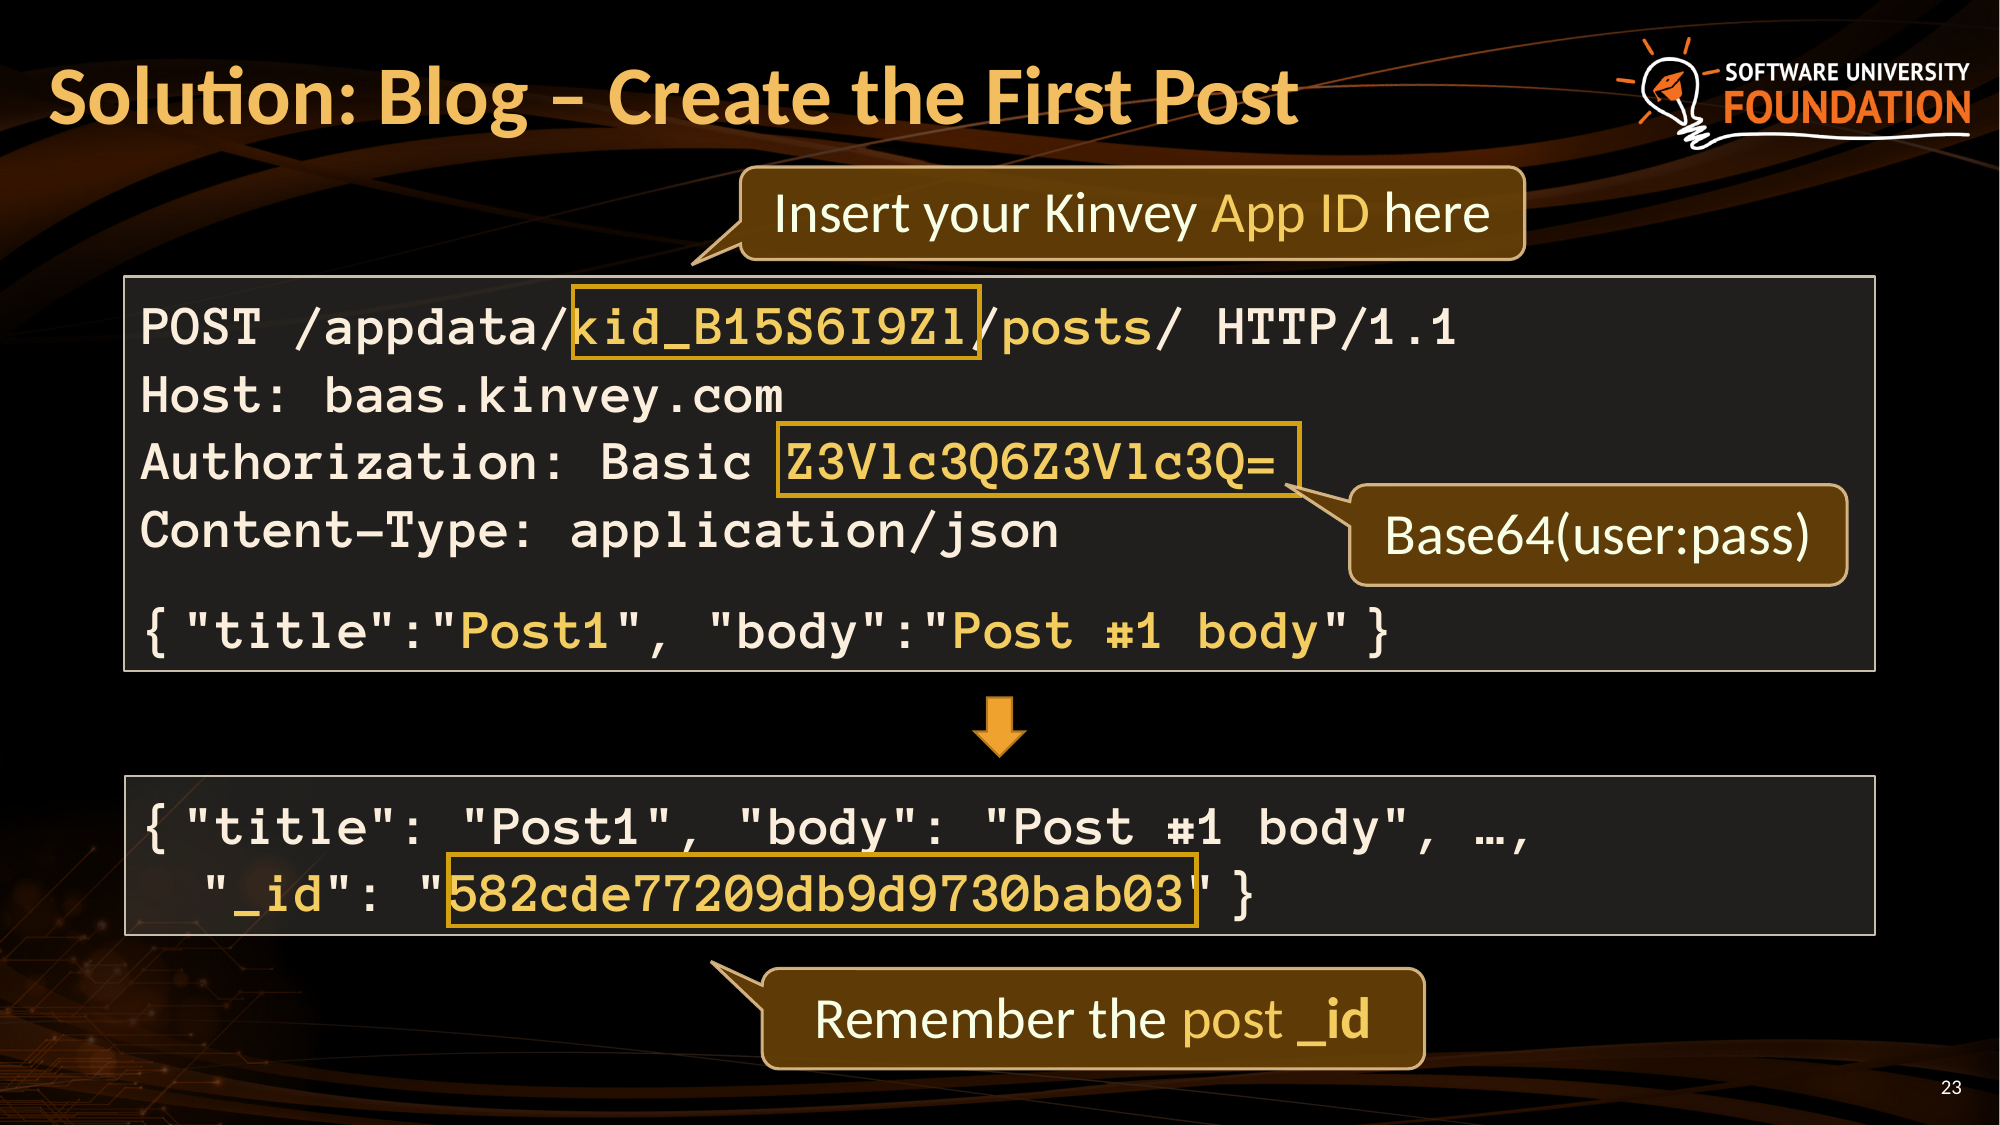

# Solution: Blog – Create the First Post
Insert your Kinvey App ID here
POST /appdata/kid_B15S6I9Zl/posts/ HTTP/1.1
Host: baas.kinvey.com
Authorization: Basic Z3Vlc3Q6Z3Vlc3Q=
Content-Type: application/json

{ "title":"Post1", "body":"Post #1 body" }

Base64(user:pass)

{ "title": "Post1", "body": "Post #1 body", …,
  "_id": "582cde77209db9d9730bab03" }

Remember the post _id
23